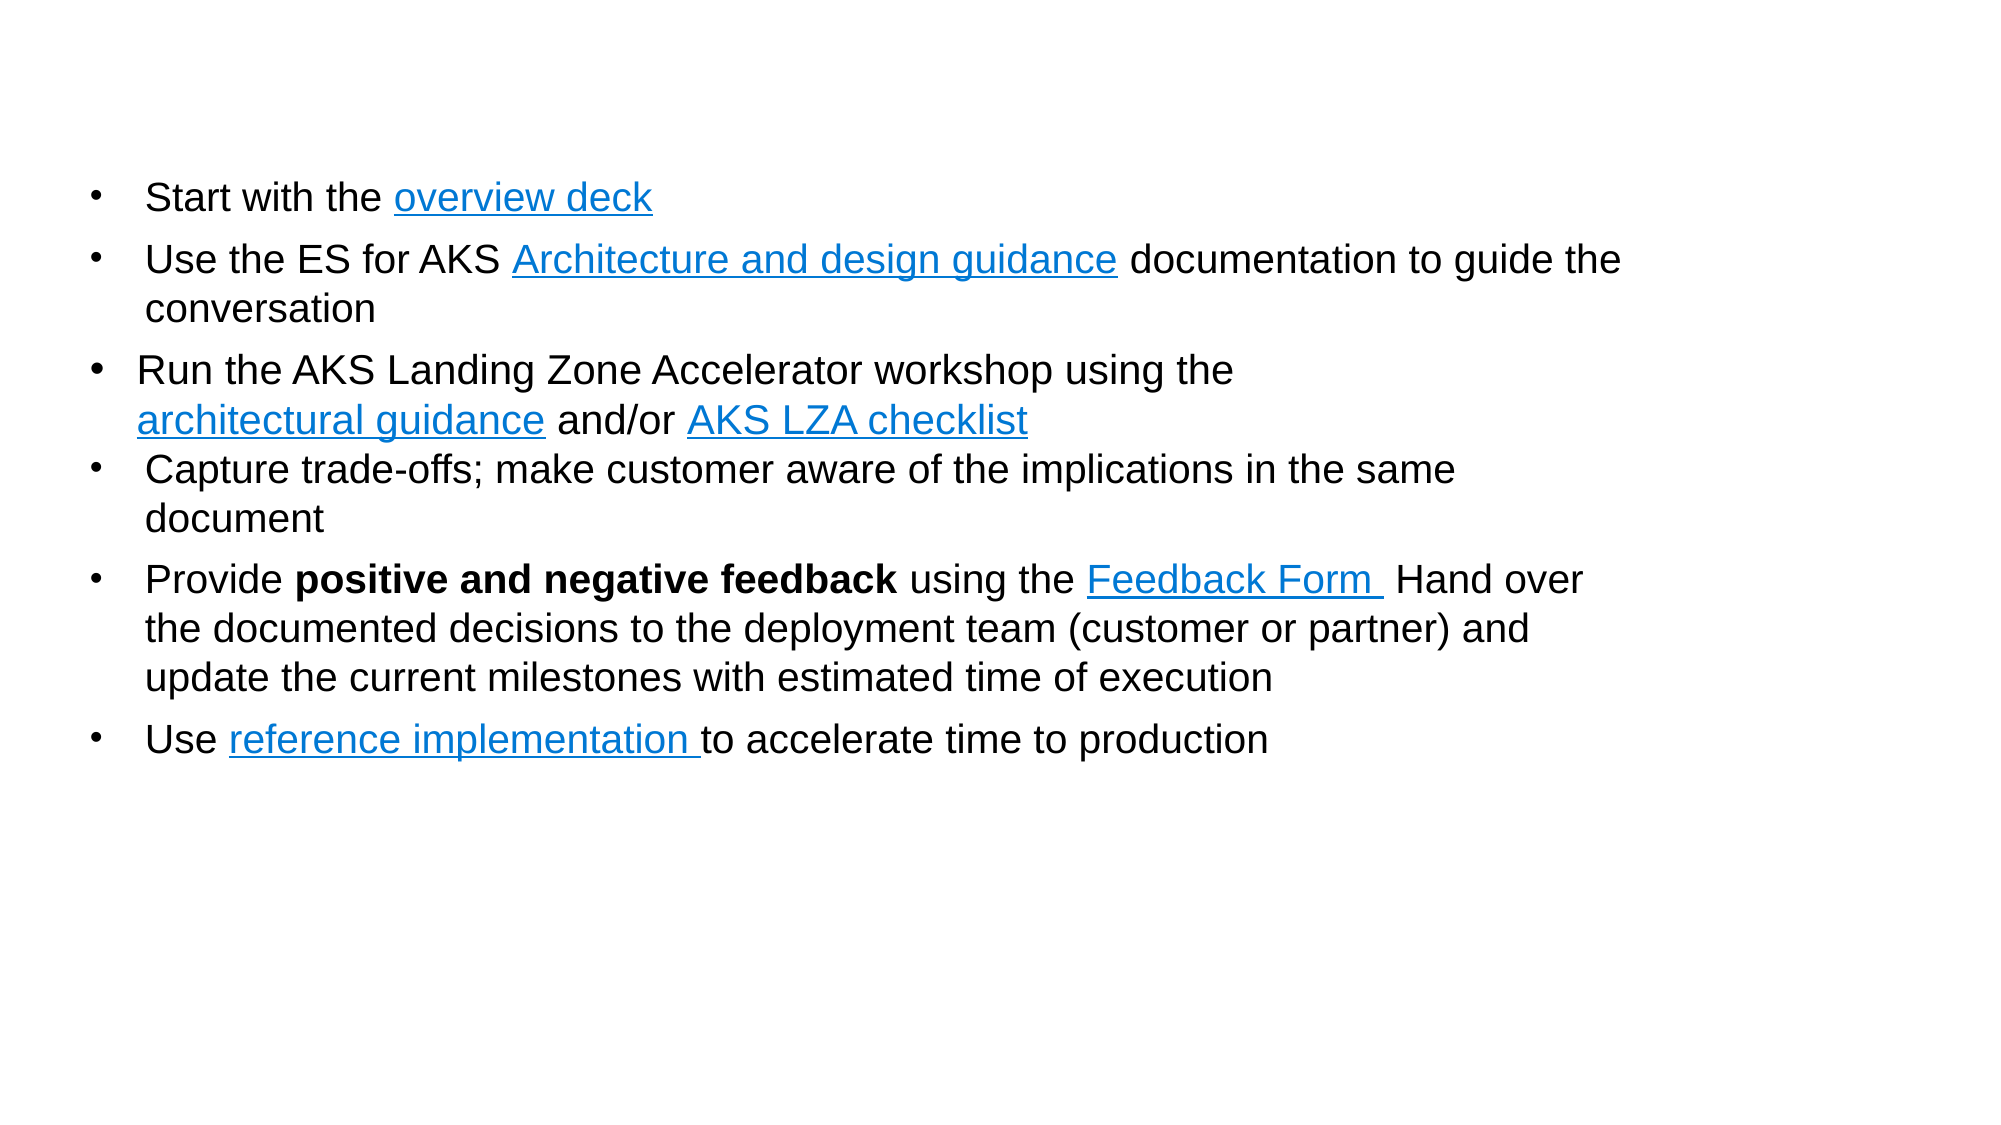

# Enterprise-scale Delivery
Start with the overview deck
Use the ES for AKS Architecture and design guidance documentation to guide the conversation
Run the AKS Landing Zone Accelerator workshop using the architectural guidance and/or AKS LZA checklist
Capture trade-offs; make customer aware of the implications in the same document
Provide positive and negative feedback using the Feedback Form  Hand over the documented decisions to the deployment team (customer or partner) and update the current milestones with estimated time of execution
Use reference implementation to accelerate time to production